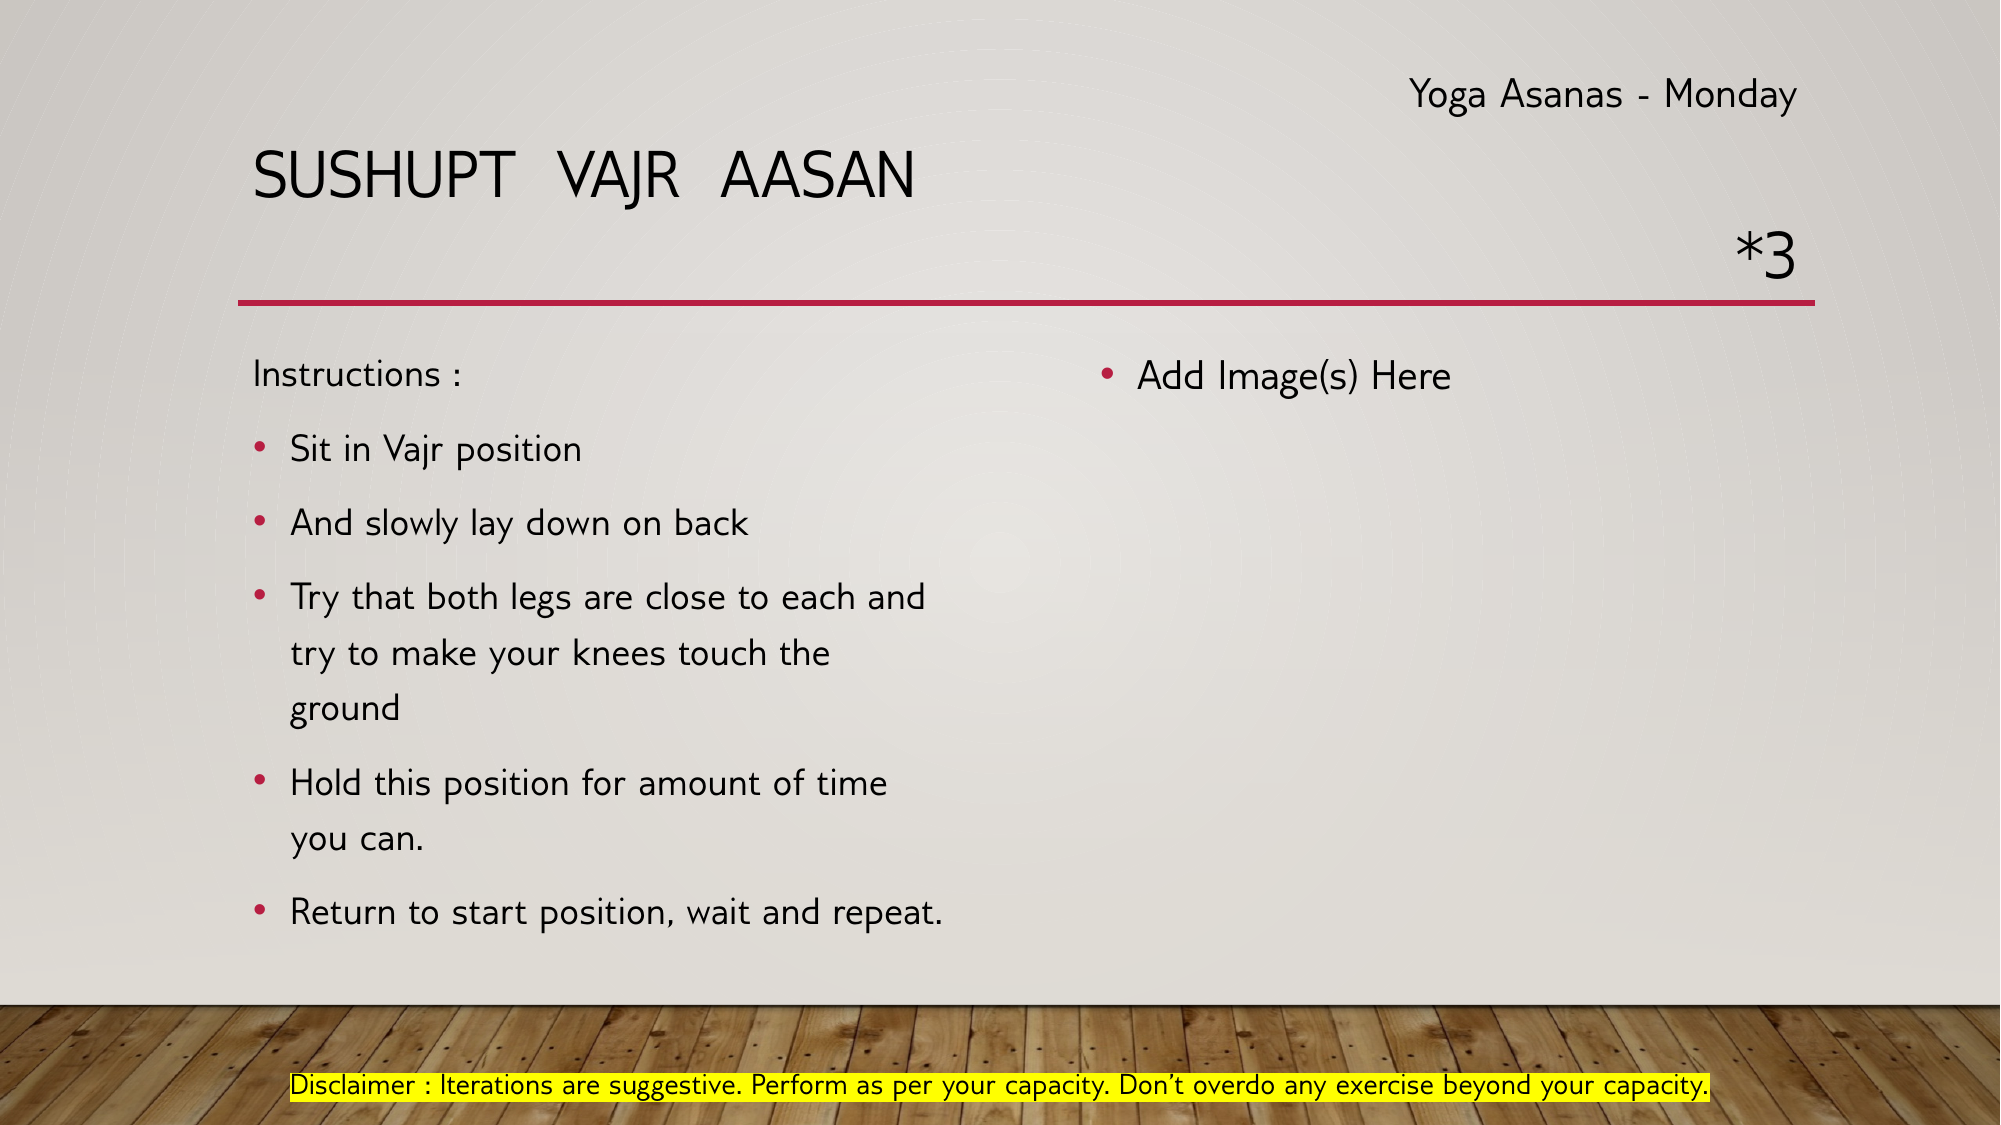

Yoga Asanas - Monday
# Sushupt  Vajr  aasan
*3
Add Image(s) Here

Instructions :
Sit in Vajr position
And slowly lay down on back
Try that both legs are close to each and try to make your knees touch the ground
Hold this position for amount of time you can.
Return to start position, wait and repeat.
Disclaimer : Iterations are suggestive. Perform as per your capacity. Don’t overdo any exercise beyond your capacity.